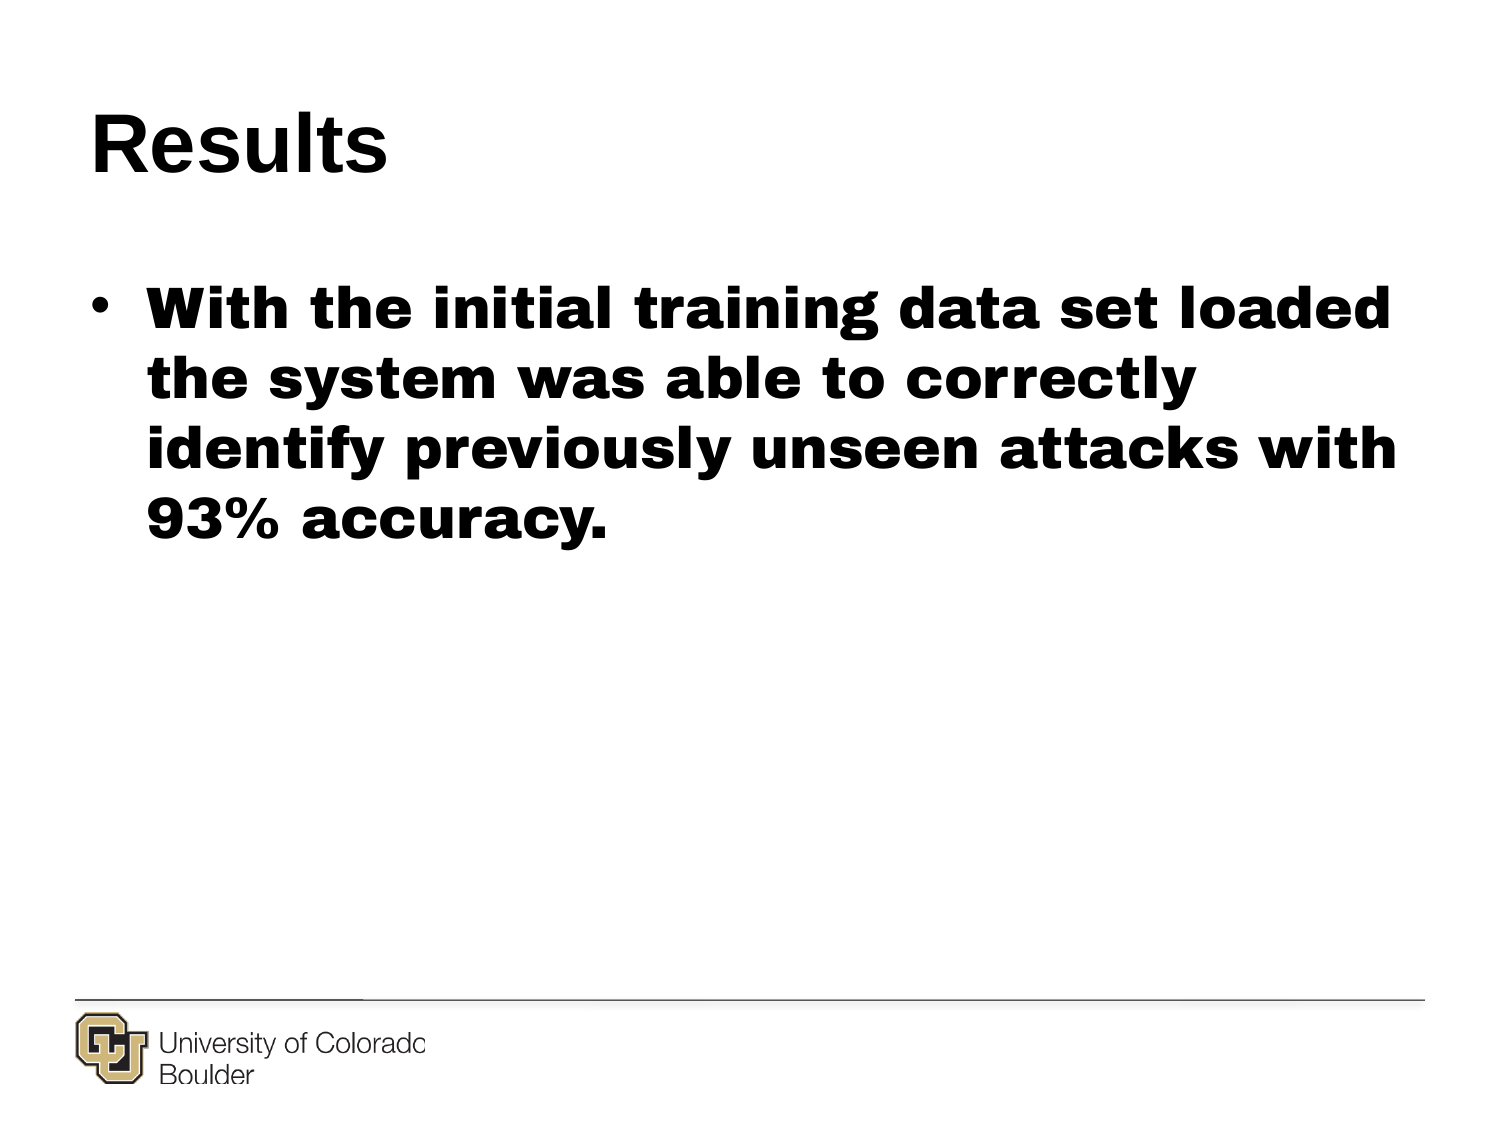

# Results
With the initial training data set loaded the system was able to correctly identify previously unseen attacks with 93% accuracy.